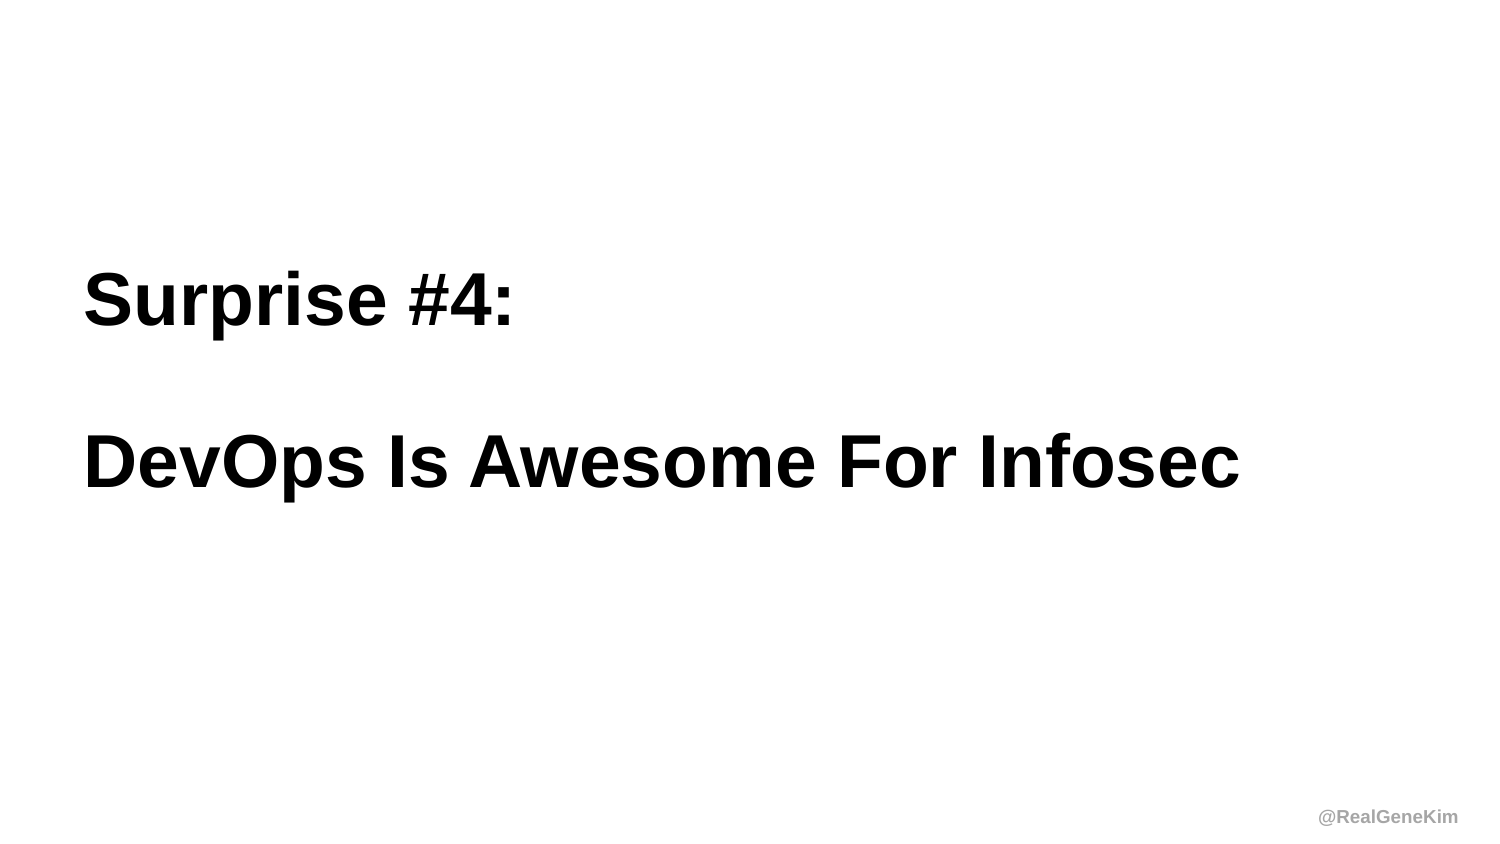

Surprise #4:
DevOps Is Awesome For Infosec